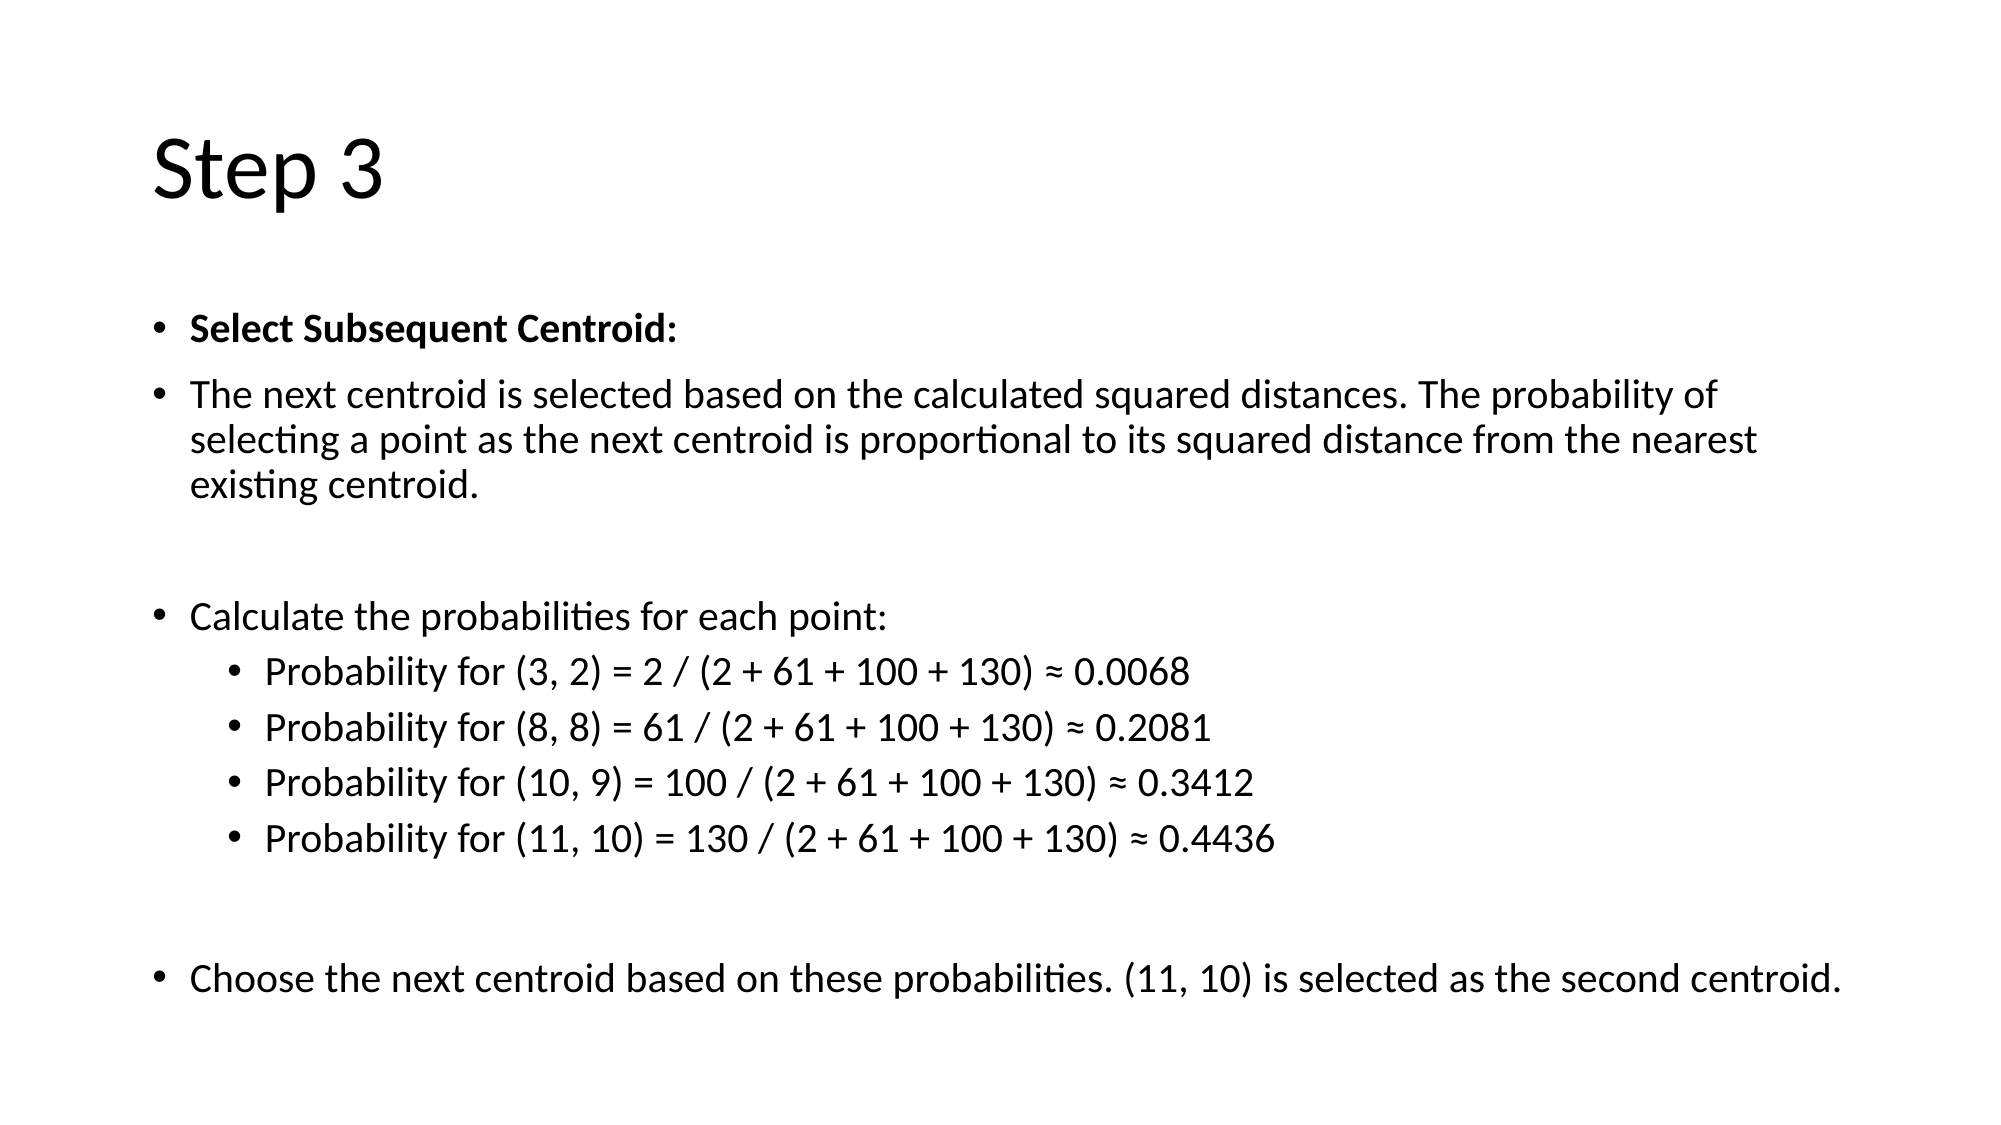

# Step 3
Select Subsequent Centroid:
The next centroid is selected based on the calculated squared distances. The probability of selecting a point as the next centroid is proportional to its squared distance from the nearest existing centroid.

Calculate the probabilities for each point:
Probability for (3, 2) = 2 / (2 + 61 + 100 + 130) ≈ 0.0068
Probability for (8, 8) = 61 / (2 + 61 + 100 + 130) ≈ 0.2081
Probability for (10, 9) = 100 / (2 + 61 + 100 + 130) ≈ 0.3412
Probability for (11, 10) = 130 / (2 + 61 + 100 + 130) ≈ 0.4436

Choose the next centroid based on these probabilities. (11, 10) is selected as the second centroid.